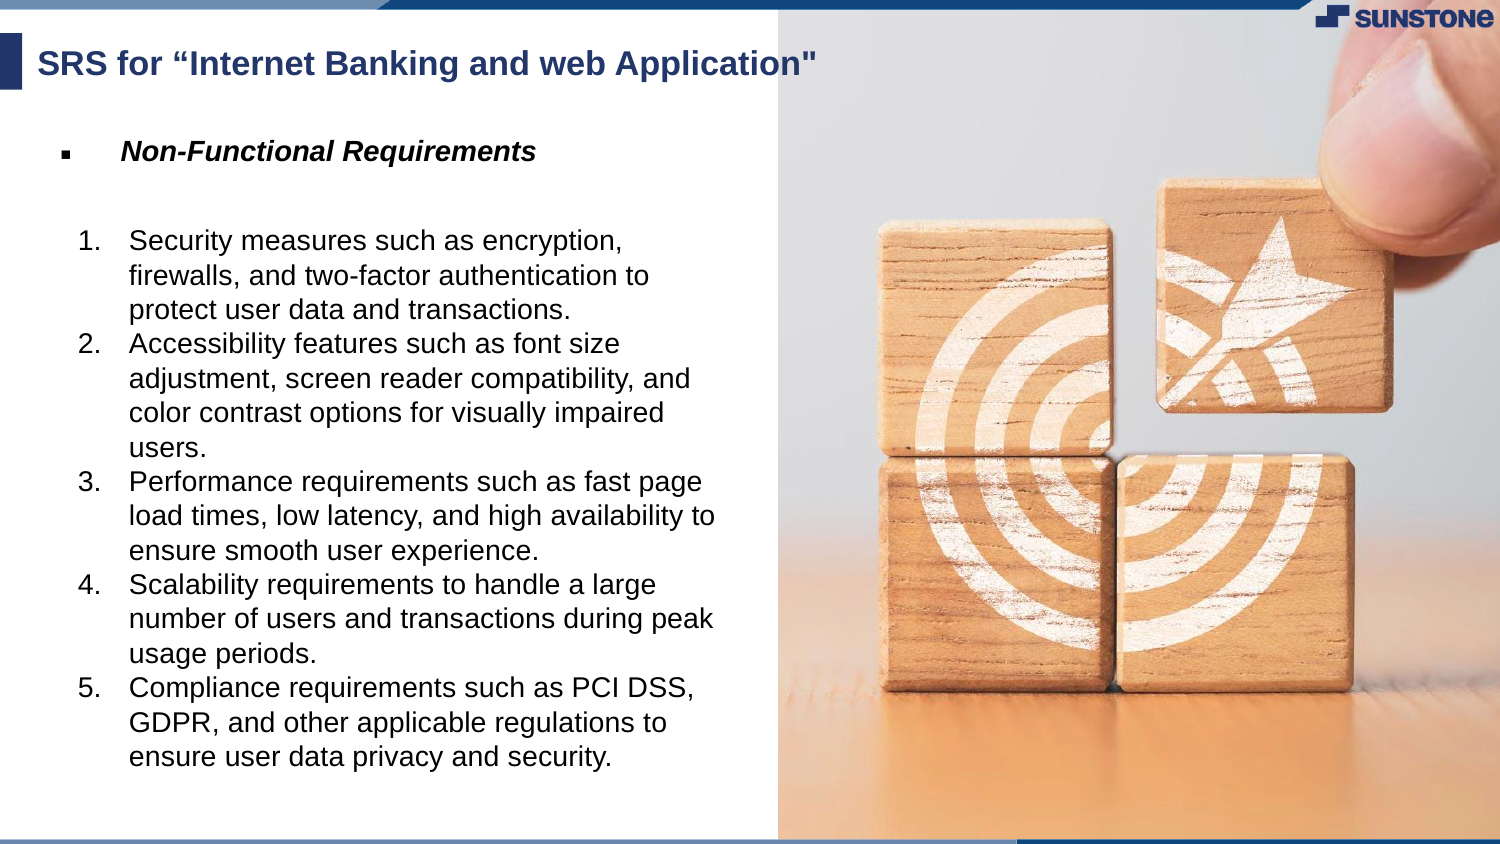

# SRS for “Internet Banking and web Application"
 Non-Functional Requirements
Security measures such as encryption, firewalls, and two-factor authentication to protect user data and transactions.
Accessibility features such as font size adjustment, screen reader compatibility, and color contrast options for visually impaired users.
Performance requirements such as fast page load times, low latency, and high availability to ensure smooth user experience.
Scalability requirements to handle a large number of users and transactions during peak usage periods.
Compliance requirements such as PCI DSS, GDPR, and other applicable regulations to ensure user data privacy and security.